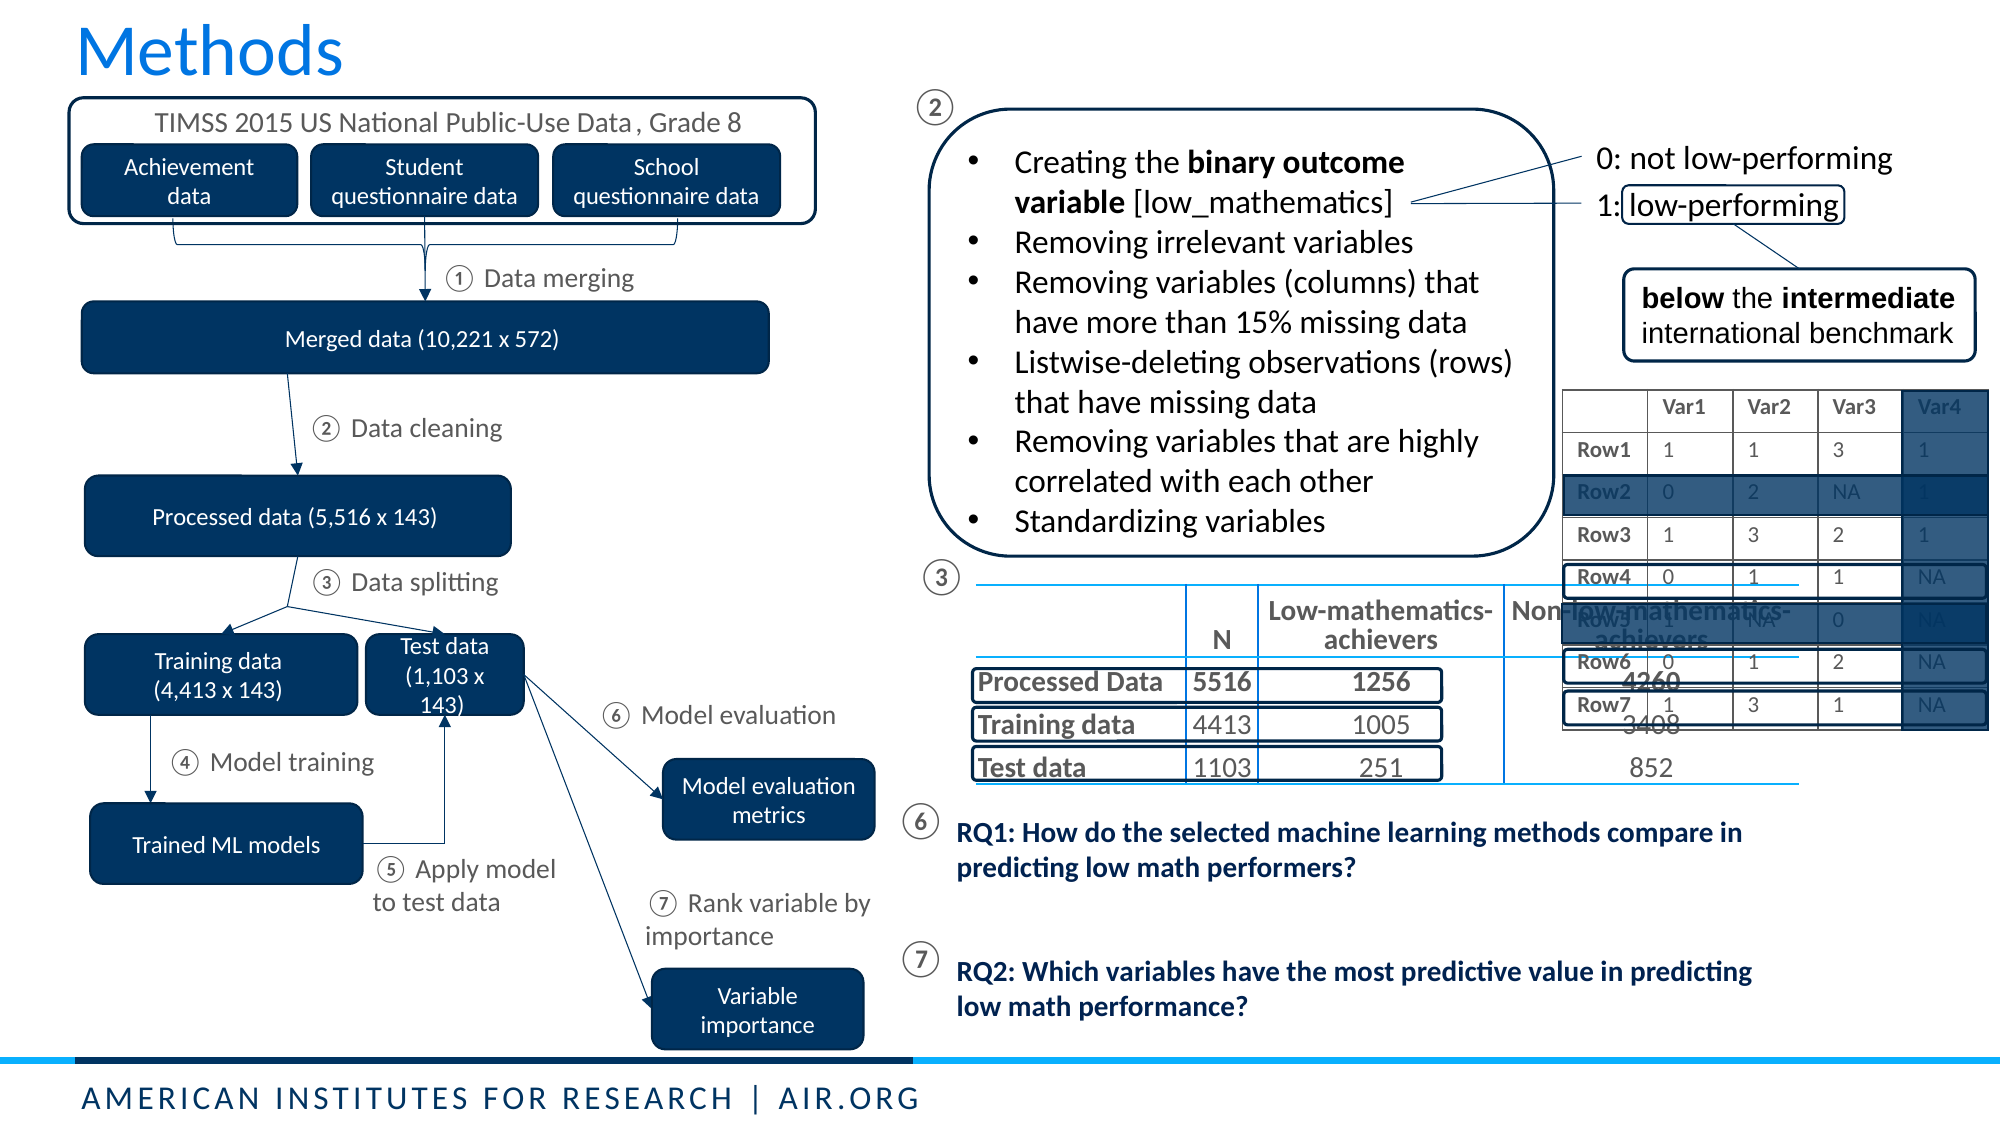

Methods

②
TIMSS 2015 US National Public-Use Data
, Grade 8

Creating the binary outcome variable [low_mathematics]
Removing irrelevant variables
Removing variables (columns) that have more than 15% missing data
Listwise-deleting observations (rows) that have missing data
Removing variables that are highly correlated with each other
Standardizing variables

0: not low-performing
Achievement data
Student questionnaire data
School questionnaire data
1: low-performing

① Data merging
below the intermediate international benchmark

Merged data (10,221 x 572)
|  | Var1 | Var2 | Var3 | Var4 |
| --- | --- | --- | --- | --- |
| Row1 | 1 | 1 | 3 | 1 |
| Row2 | 0 | 2 | NA | 1 |
| Row3 | 1 | 3 | 2 | 1 |
| Row4 | 0 | 1 | 1 | NA |
| Row5 | 1 | NA | 0 | NA |
| Row6 | 0 | 1 | 2 | NA |
| Row7 | 1 | 3 | 1 | NA |

② Data cleaning
Processed data (5,516 x 143)

③
③ Data splitting

|  | N | Low-mathematics-achievers | Non-low-mathematics-achievers |
| --- | --- | --- | --- |
| Processed Data | 5516 | 1256 | 4260 |
| Training data | 4413 | 1005 | 3408 |
| Test data | 1103 | 251 | 852 |

Training data
(4,413 x 143)
Test data (1,103 x 143)

⑥ Model evaluation

④ Model training

Model evaluation metrics
⑥
Trained ML models
RQ1: How do the selected machine learning methods compare in predicting low math performers?
⑤ Apply model to test data
⑦ Rank variable by importance
⑦
RQ2: Which variables have the most predictive value in predicting low math performance?
Variable importance